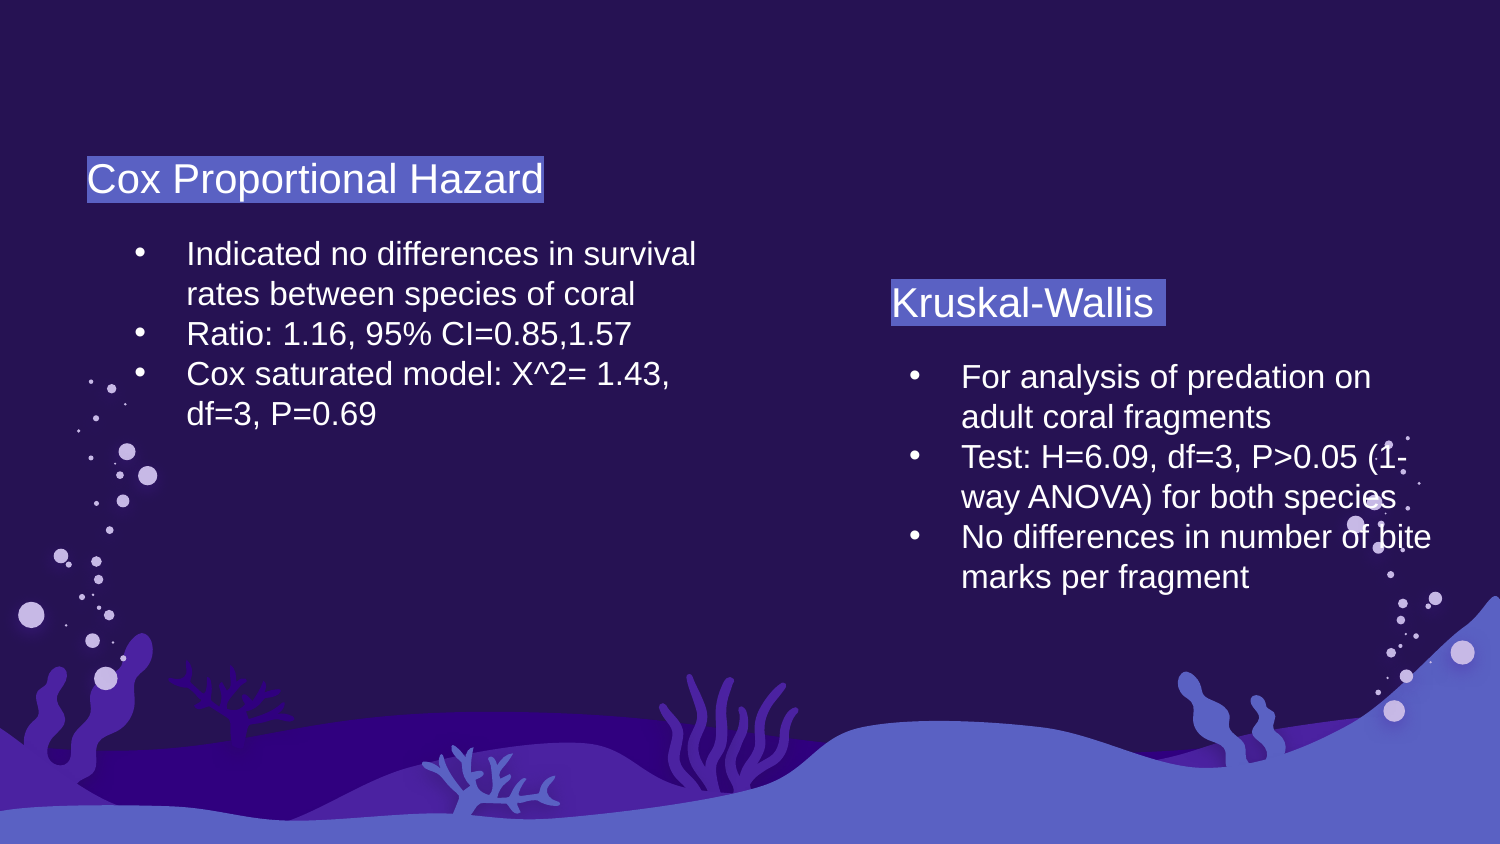

Cox Proportional Hazard
Indicated no differences in survival rates between species of coral
Ratio: 1.16, 95% CI=0.85,1.57
Cox saturated model: X^2= 1.43, df=3, P=0.69
Kruskal-Wallis
For analysis of predation on adult coral fragments
Test: H=6.09, df=3, P>0.05 (1- way ANOVA) for both species
No differences in number of bite marks per fragment